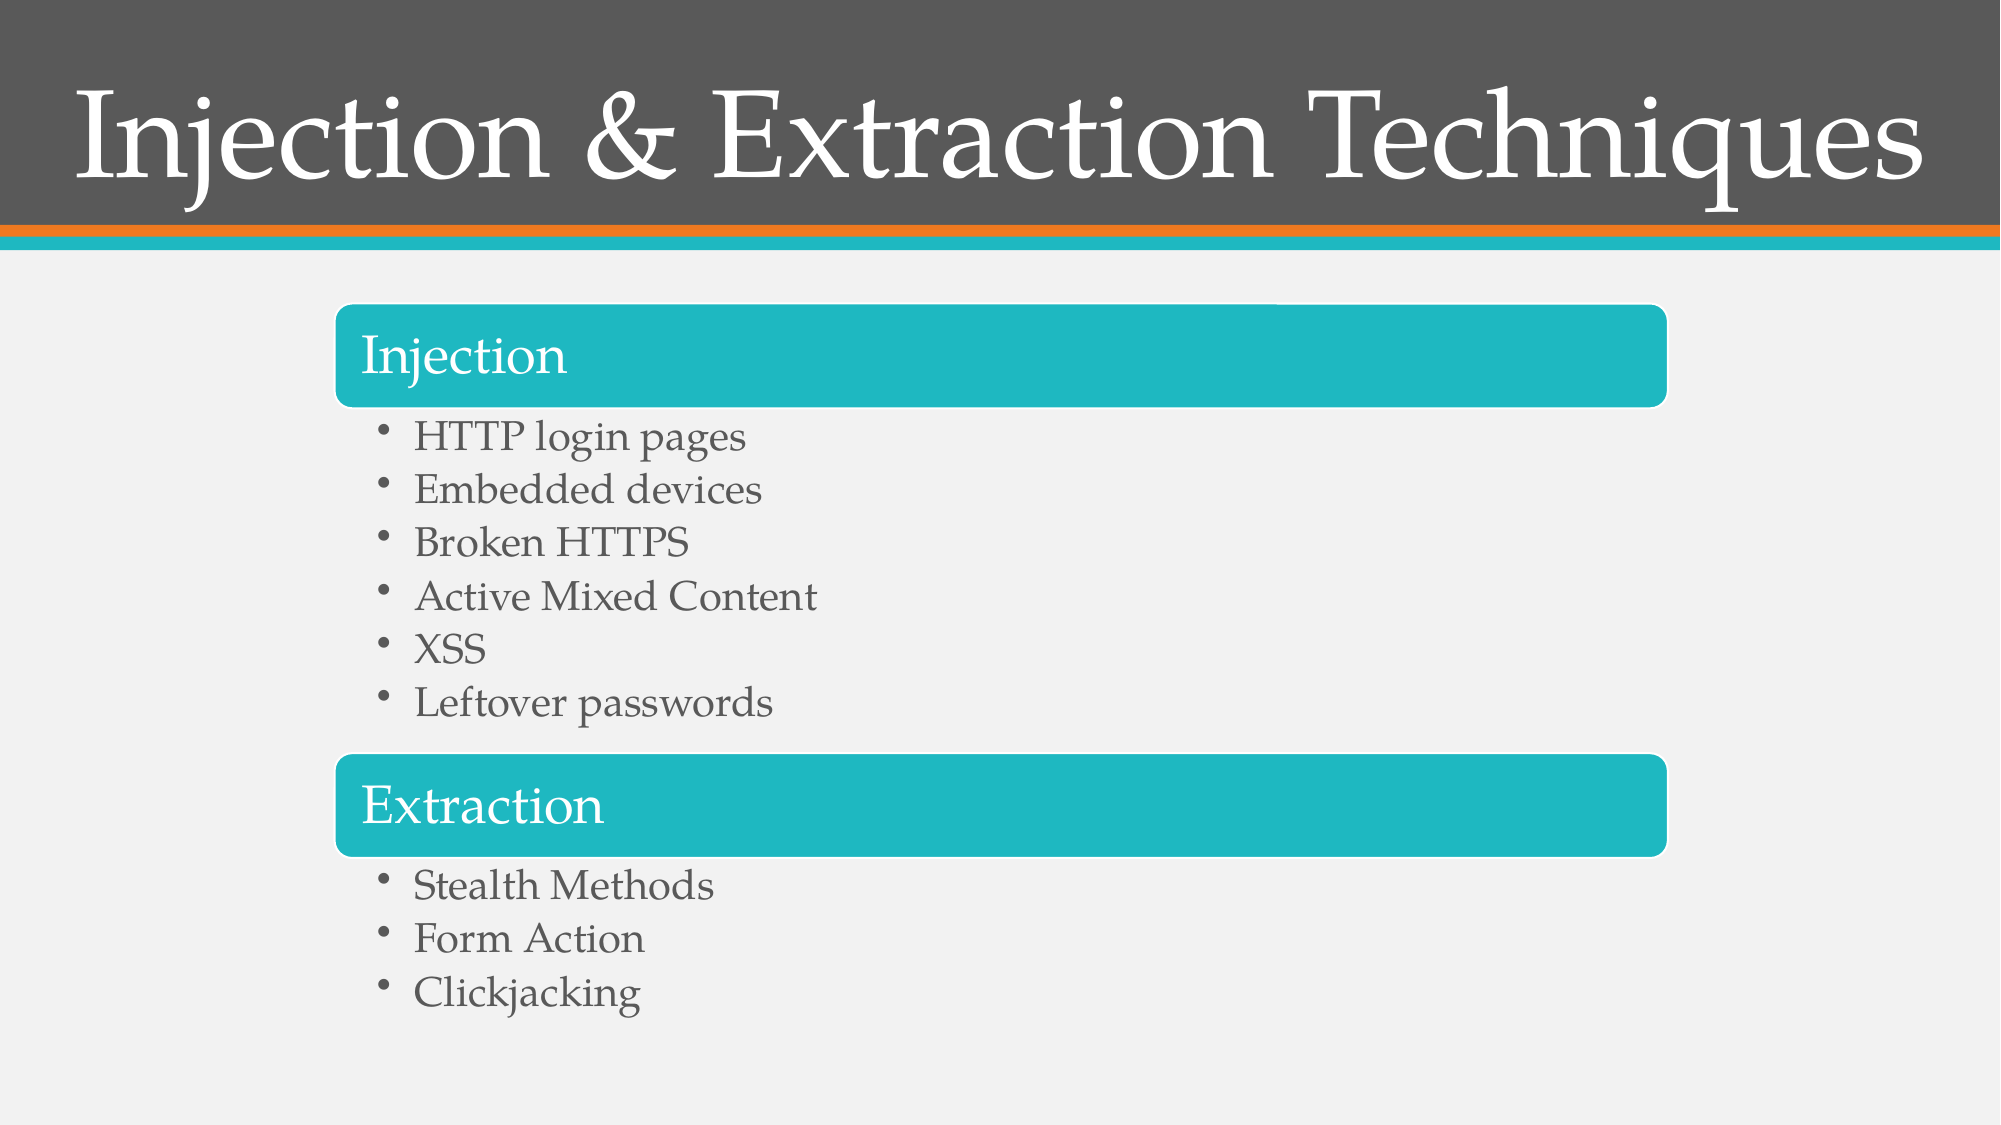

# Injection & Extraction Techniques
Injection
HTTP login pages
Embedded devices
Broken HTTPS
Active Mixed Content
XSS
Leftover passwords
Extraction
Stealth Methods
Form Action
Clickjacking